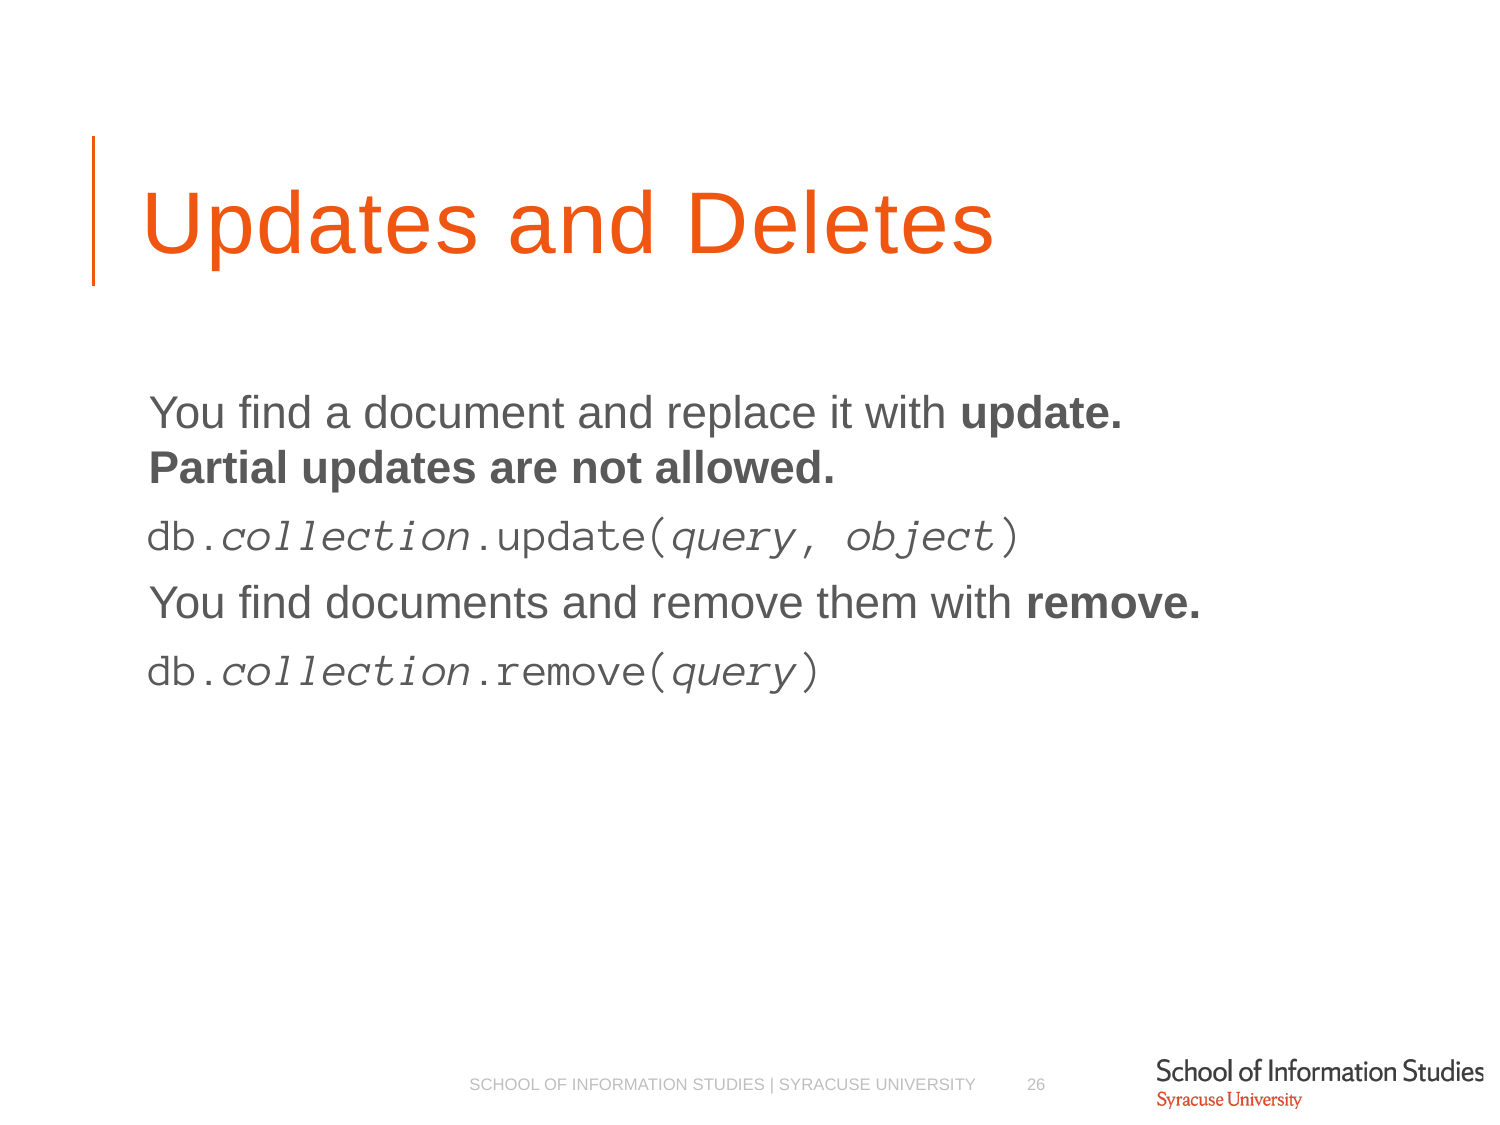

# Updates and Deletes
You find a document and replace it with update.
Partial updates are not allowed.
db.collection.update(query, object)
You find documents and remove them with remove.
db.collection.remove(query)
School of Information Studies | Syracuse University
26